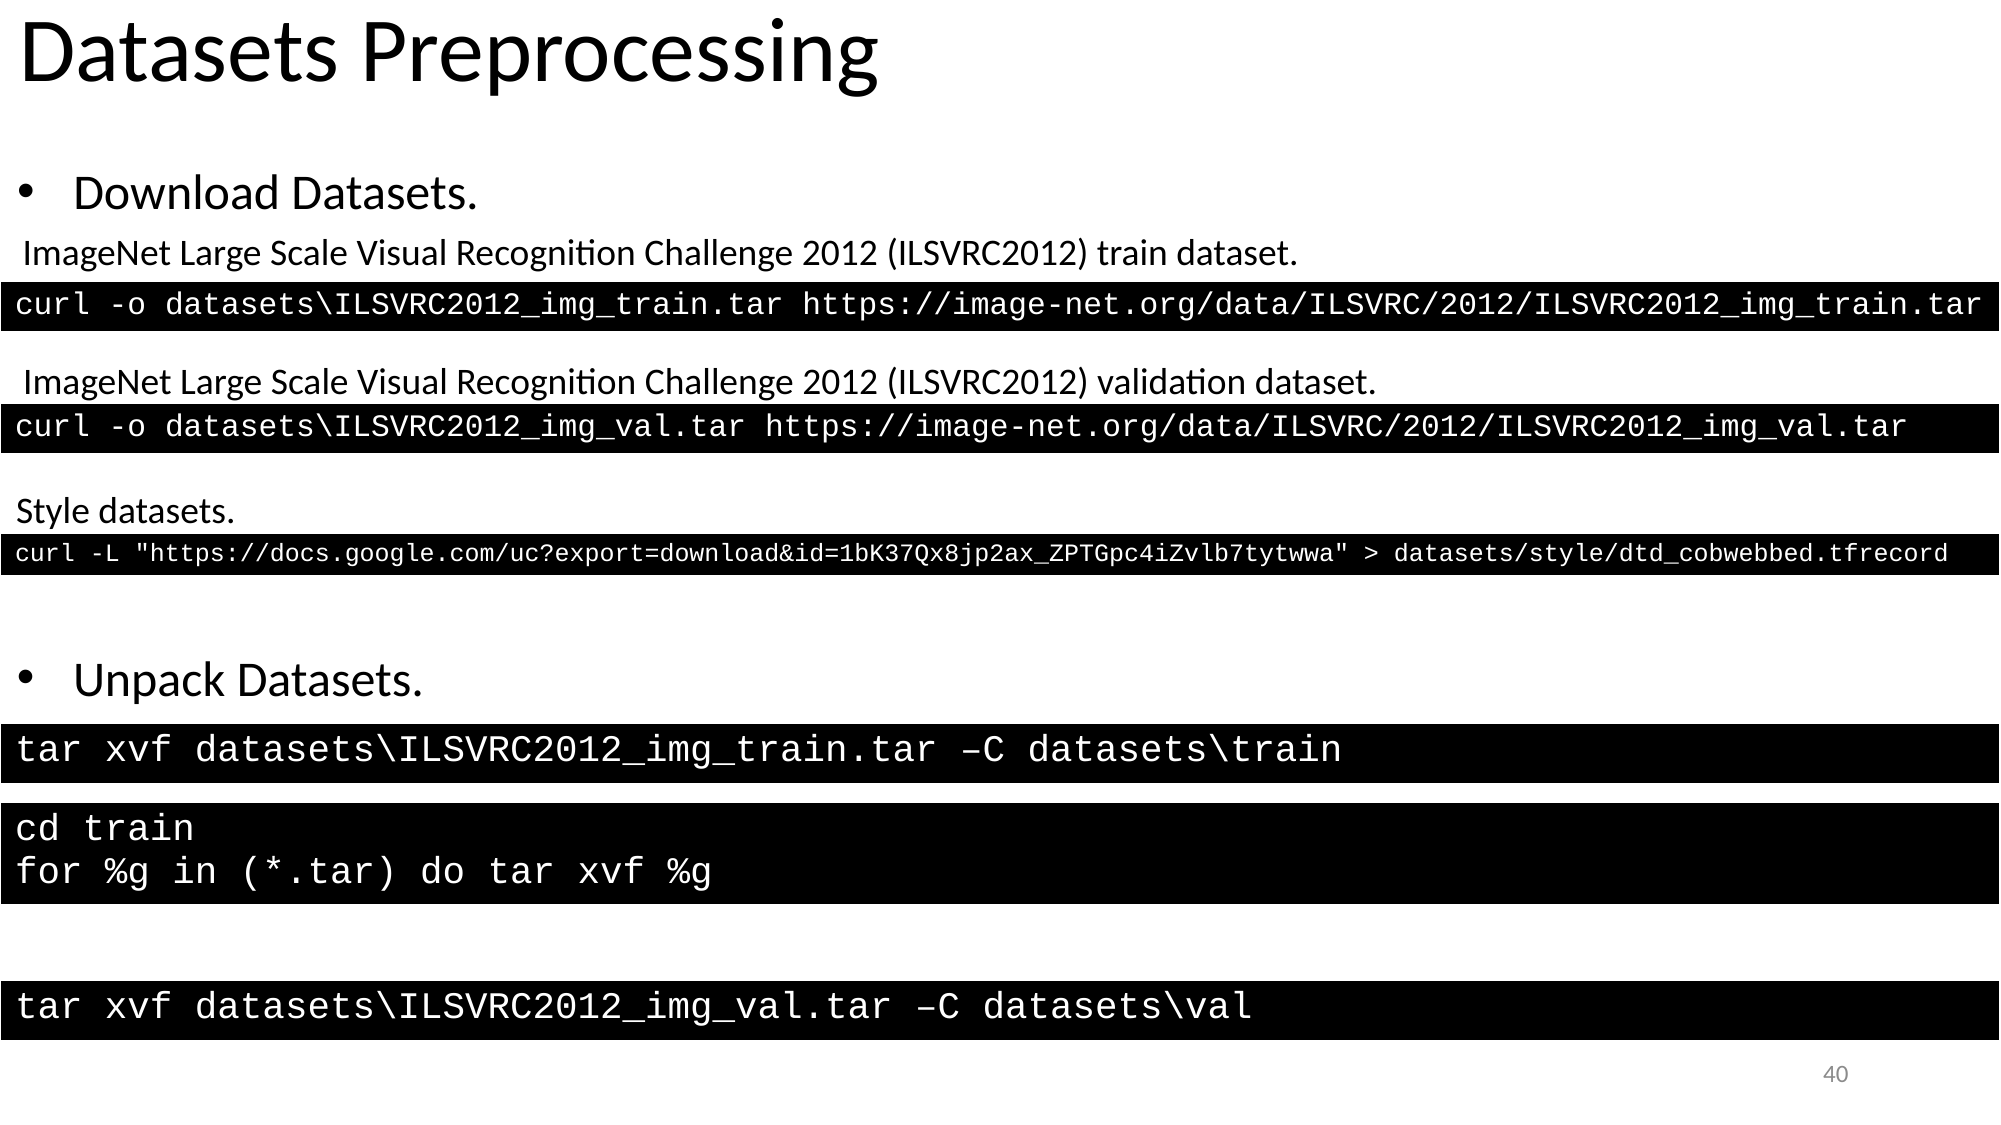

Datasets Preprocessing
Download Datasets.
ImageNet Large Scale Visual Recognition Challenge 2012 (ILSVRC2012) train dataset.
| curl -o datasets\ILSVRC2012\_img\_train.tar https://image-net.org/data/ILSVRC/2012/ILSVRC2012\_img\_train.tar |
| --- |
ImageNet Large Scale Visual Recognition Challenge 2012 (ILSVRC2012) validation dataset.
| curl -o datasets\ILSVRC2012\_img\_val.tar https://image-net.org/data/ILSVRC/2012/ILSVRC2012\_img\_val.tar |
| --- |
Style datasets.
| curl -L "https://docs.google.com/uc?export=download&id=1bK37Qx8jp2ax\_ZPTGpc4iZvlb7tytwwa" > datasets/style/dtd\_cobwebbed.tfrecord |
| --- |

Unpack Datasets.
| tar xvf datasets\ILSVRC2012\_img\_train.tar –C datasets\train |
| --- |
| cd train for %g in (\*.tar) do tar xvf %g |
| --- |
| tar xvf datasets\ILSVRC2012\_img\_val.tar –C datasets\val |
| --- |
40